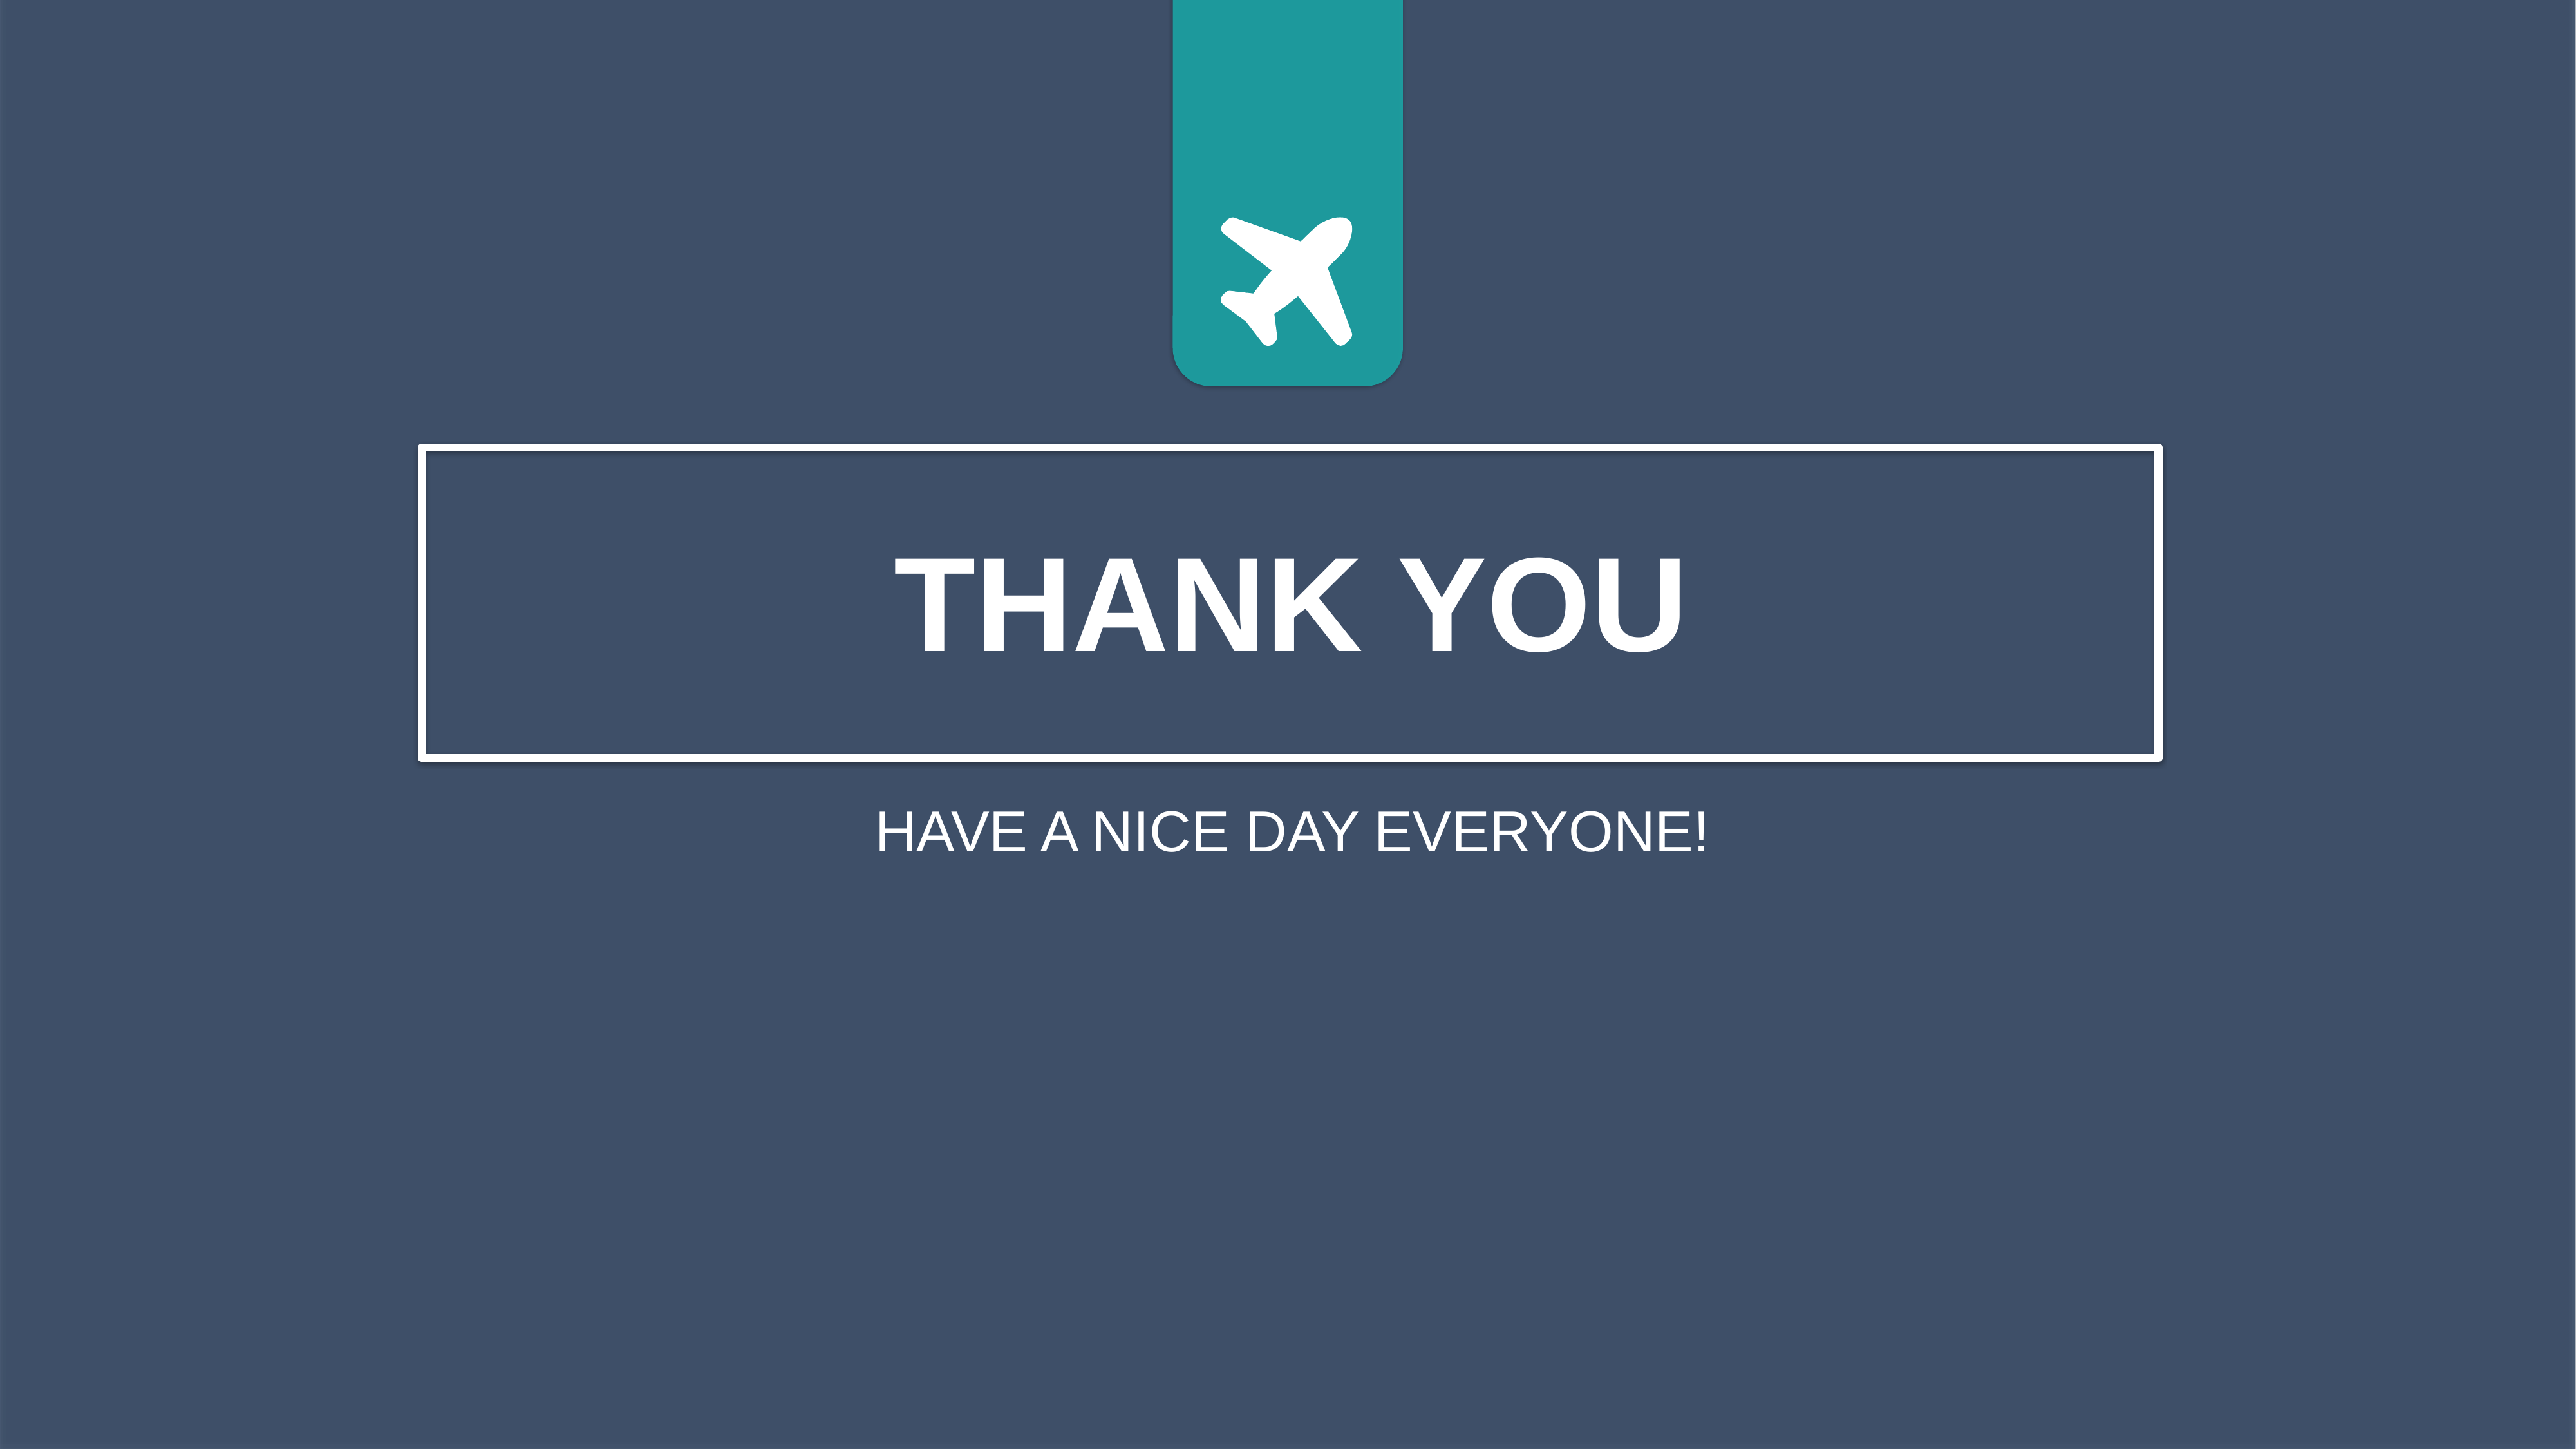

THANK YOU
HAVE A NICE DAY EVERYONE!